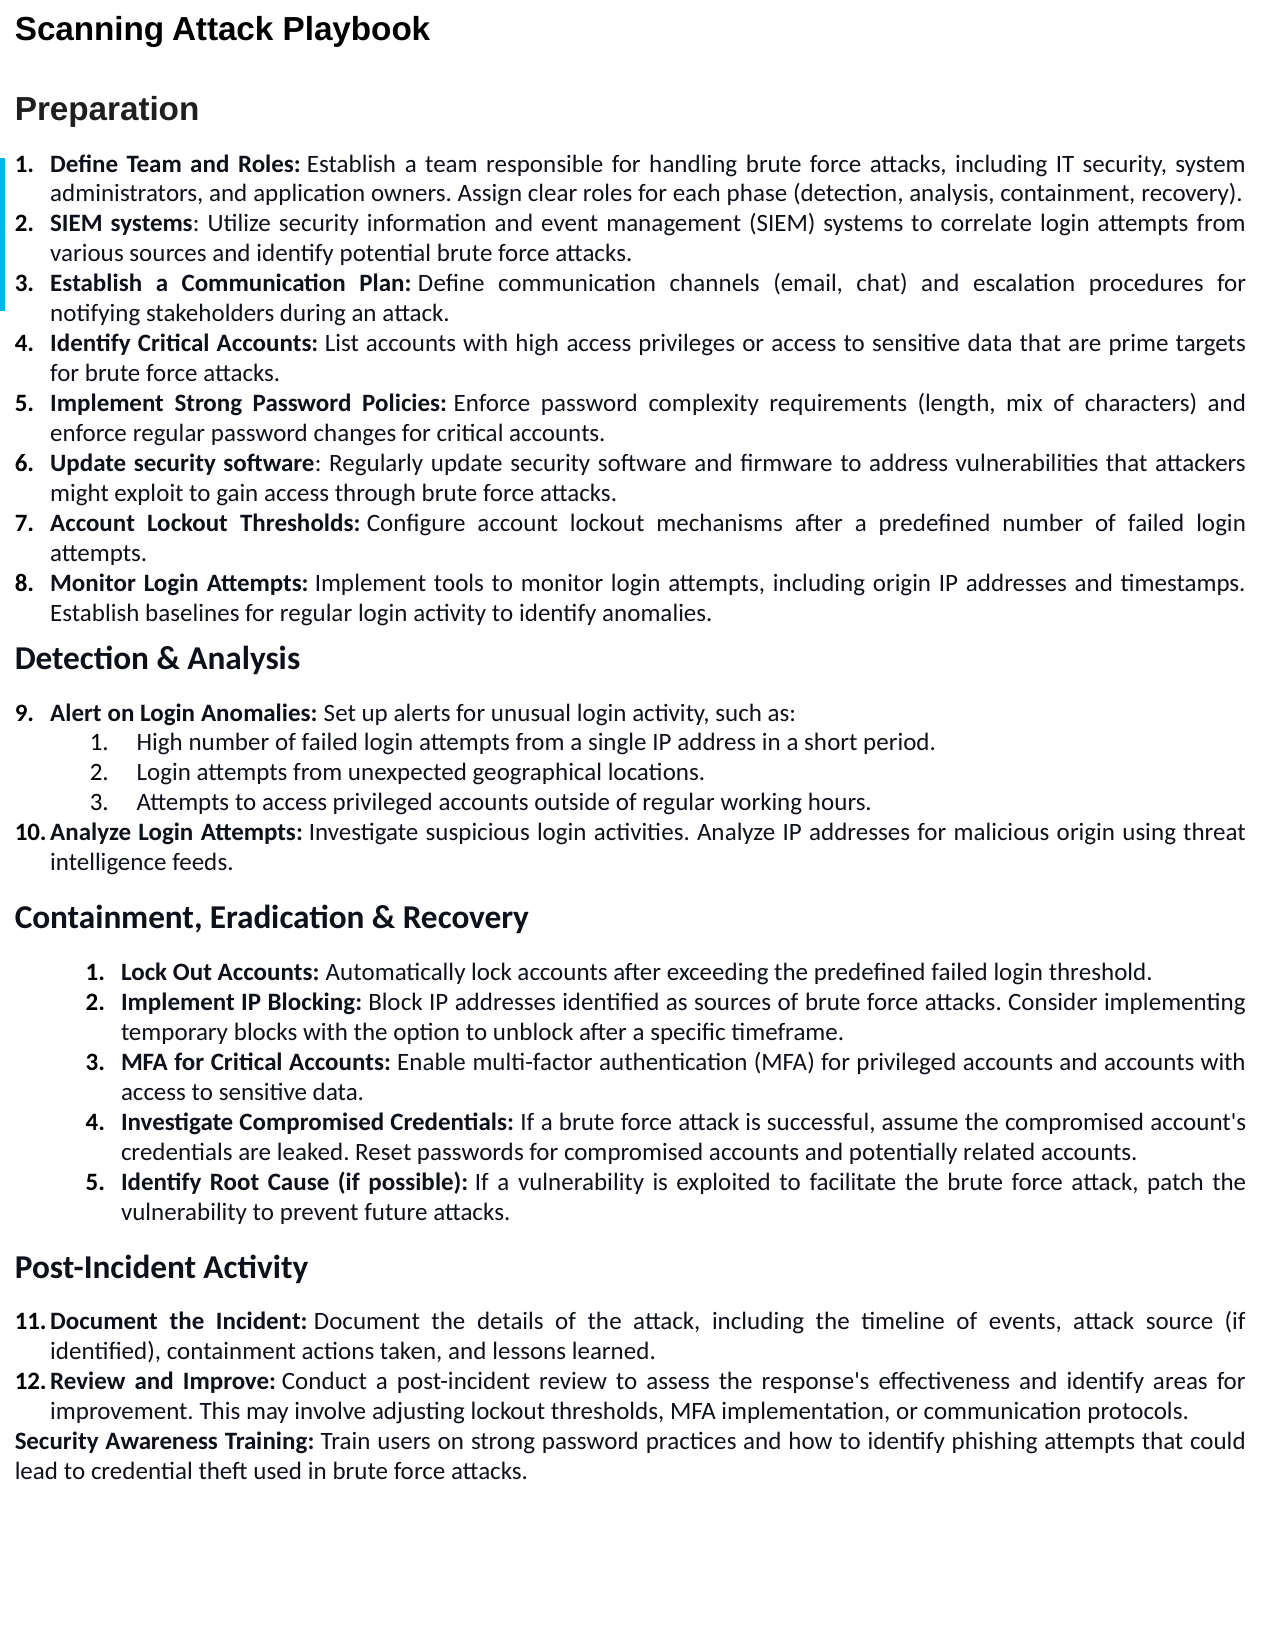

Scanning Attack Playbook

Preparation

Define Team and Roles: Establish a team responsible for handling brute force attacks, including IT security, system administrators, and application owners. Assign clear roles for each phase (detection, analysis, containment, recovery).
SIEM systems: Utilize security information and event management (SIEM) systems to correlate login attempts from various sources and identify potential brute force attacks.
Establish a Communication Plan: Define communication channels (email, chat) and escalation procedures for notifying stakeholders during an attack.
Identify Critical Accounts: List accounts with high access privileges or access to sensitive data that are prime targets for brute force attacks.
Implement Strong Password Policies: Enforce password complexity requirements (length, mix of characters) and enforce regular password changes for critical accounts.
Update security software: Regularly update security software and firmware to address vulnerabilities that attackers might exploit to gain access through brute force attacks.
Account Lockout Thresholds: Configure account lockout mechanisms after a predefined number of failed login attempts.
Monitor Login Attempts: Implement tools to monitor login attempts, including origin IP addresses and timestamps. Establish baselines for regular login activity to identify anomalies.

Detection & Analysis

Alert on Login Anomalies: Set up alerts for unusual login activity, such as:
High number of failed login attempts from a single IP address in a short period.
Login attempts from unexpected geographical locations.
Attempts to access privileged accounts outside of regular working hours.
Analyze Login Attempts: Investigate suspicious login activities. Analyze IP addresses for malicious origin using threat intelligence feeds.

Containment, Eradication & Recovery

Lock Out Accounts: Automatically lock accounts after exceeding the predefined failed login threshold.
Implement IP Blocking: Block IP addresses identified as sources of brute force attacks. Consider implementing temporary blocks with the option to unblock after a specific timeframe.
MFA for Critical Accounts: Enable multi-factor authentication (MFA) for privileged accounts and accounts with access to sensitive data.
Investigate Compromised Credentials: If a brute force attack is successful, assume the compromised account's credentials are leaked. Reset passwords for compromised accounts and potentially related accounts.
Identify Root Cause (if possible): If a vulnerability is exploited to facilitate the brute force attack, patch the vulnerability to prevent future attacks.

Post-Incident Activity

Document the Incident: Document the details of the attack, including the timeline of events, attack source (if identified), containment actions taken, and lessons learned.
Review and Improve: Conduct a post-incident review to assess the response's effectiveness and identify areas for improvement. This may involve adjusting lockout thresholds, MFA implementation, or communication protocols.
Security Awareness Training: Train users on strong password practices and how to identify phishing attempts that could lead to credential theft used in brute force attacks.